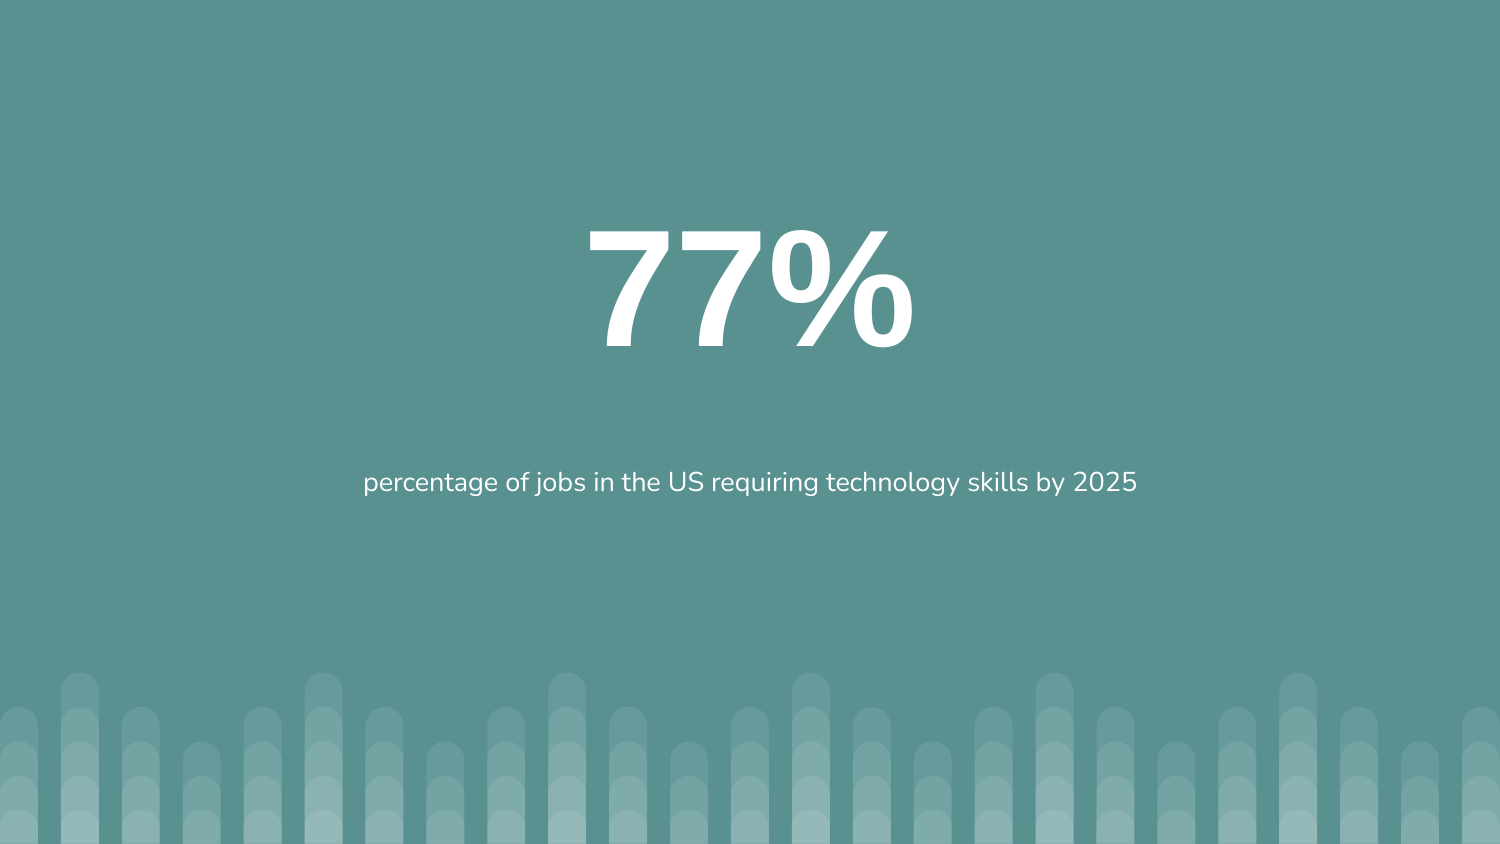

# 77%
percentage of jobs in the US requiring technology skills by 2025